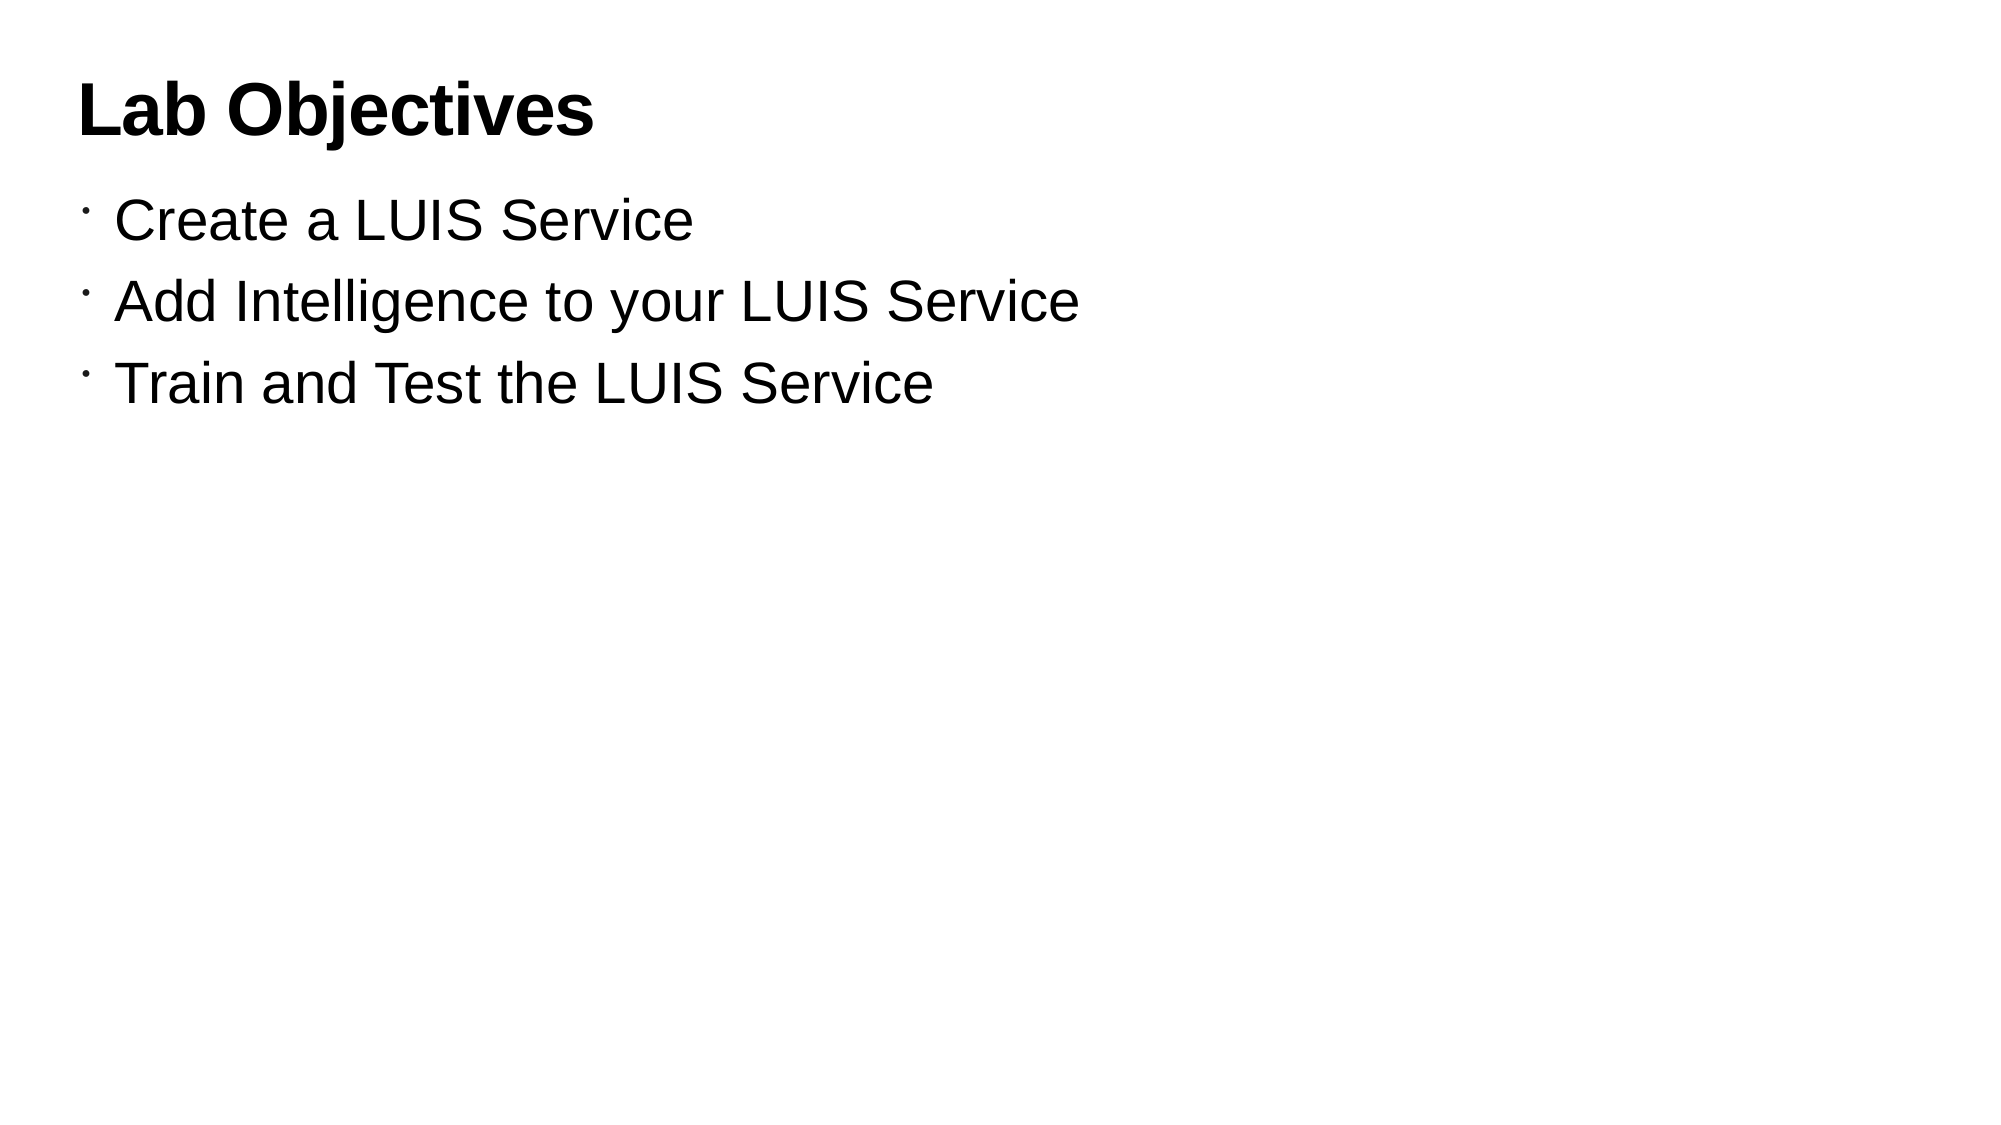

# Lab Objectives
Create a LUIS Service
Add Intelligence to your LUIS Service
Train and Test the LUIS Service